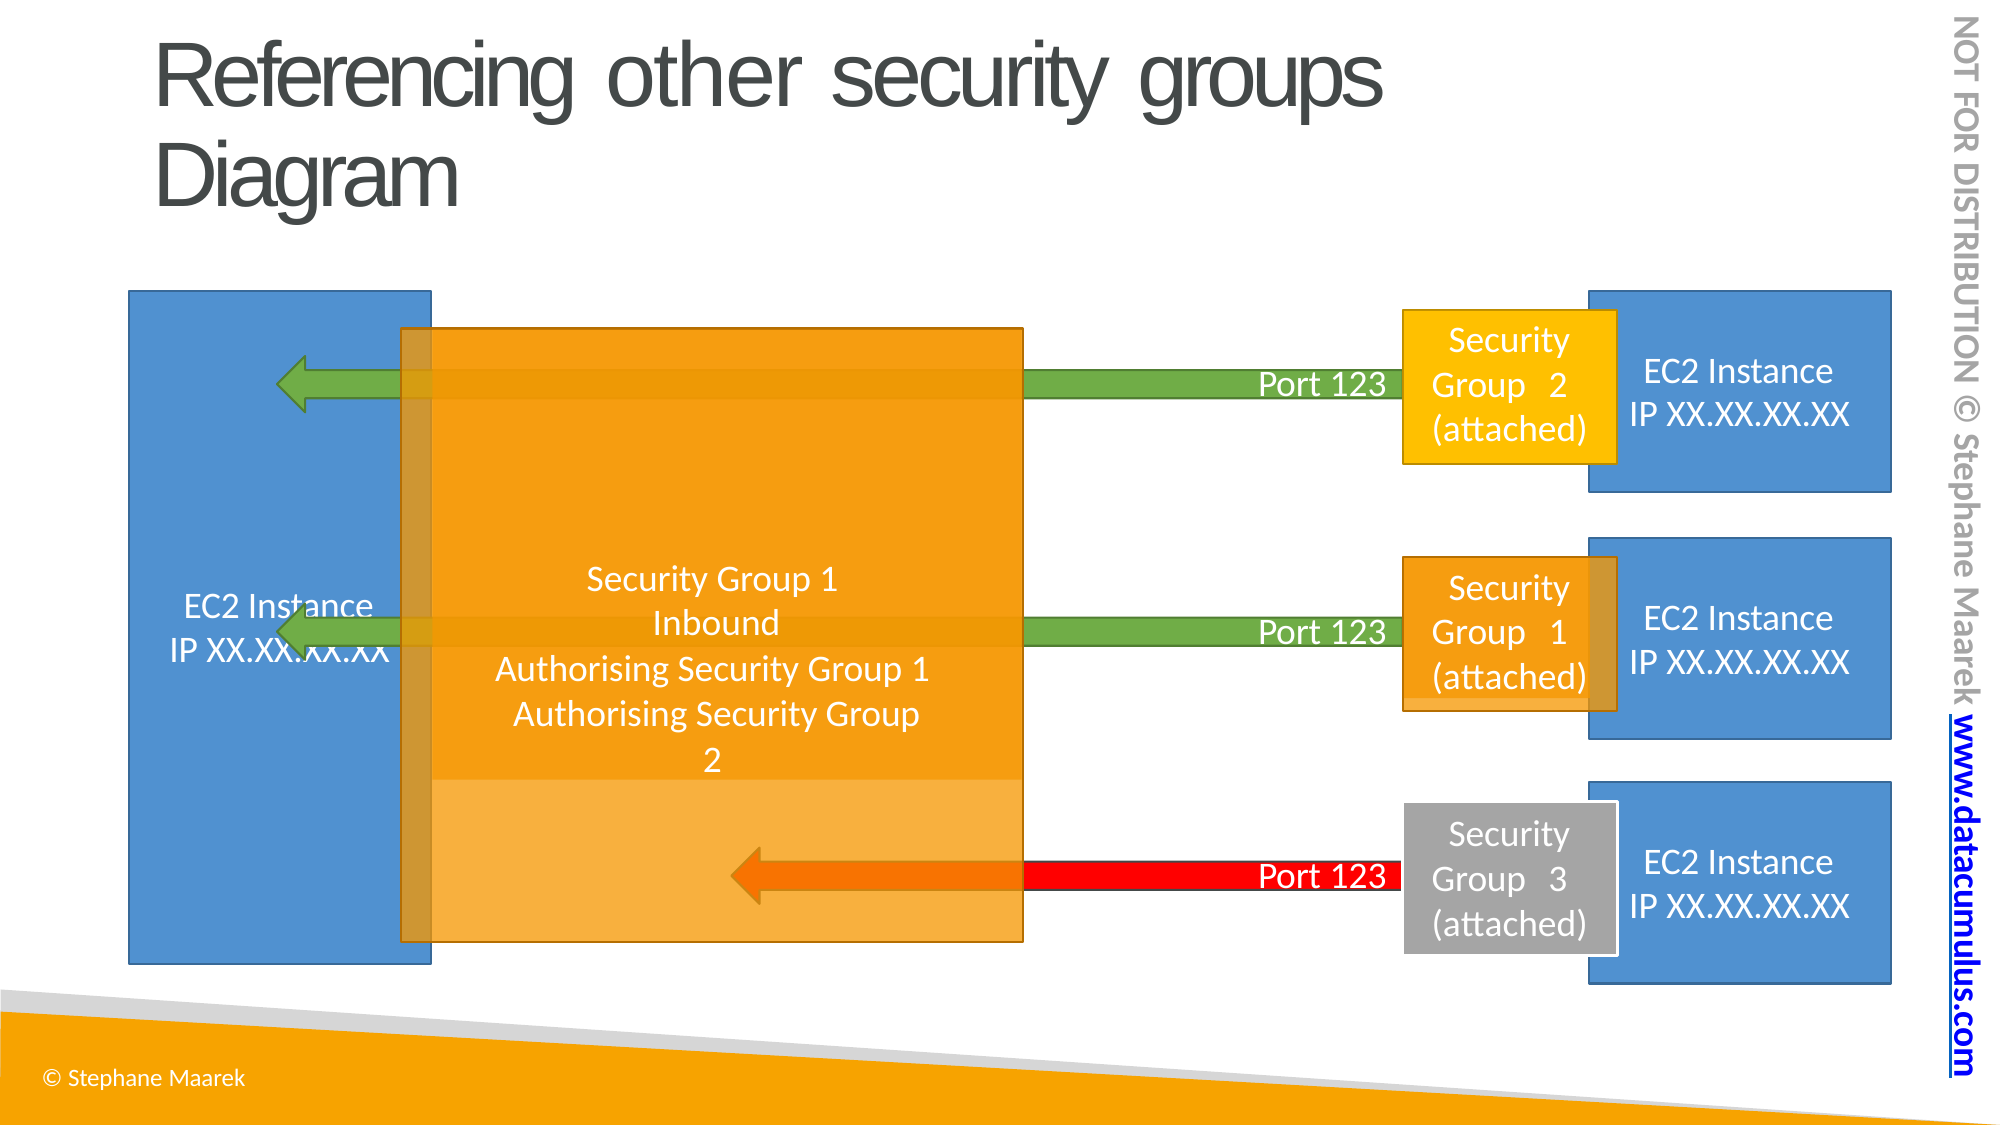

# Referencing other security groups  Diagram
NOT FOR DISTRIBUTION © Stephane Maarek www.datacumulus.com

Security  Group 2  (attached)

Security Group 1  Inbound
Authorising Security Group 1  Authorising Security Group 2
EC2 Instance  IP XX.XX.XX.XX

Port 123

Security  Group 1  (attached)
EC2 Instance  IP XX.XX.XX.XX
EC2 Instance  IP XX.XX.XX.XX

Port 123

Security  Group 3  (attached)
EC2 Instance  IP XX.XX.XX.XX

Port 123
© Stephane Maarek